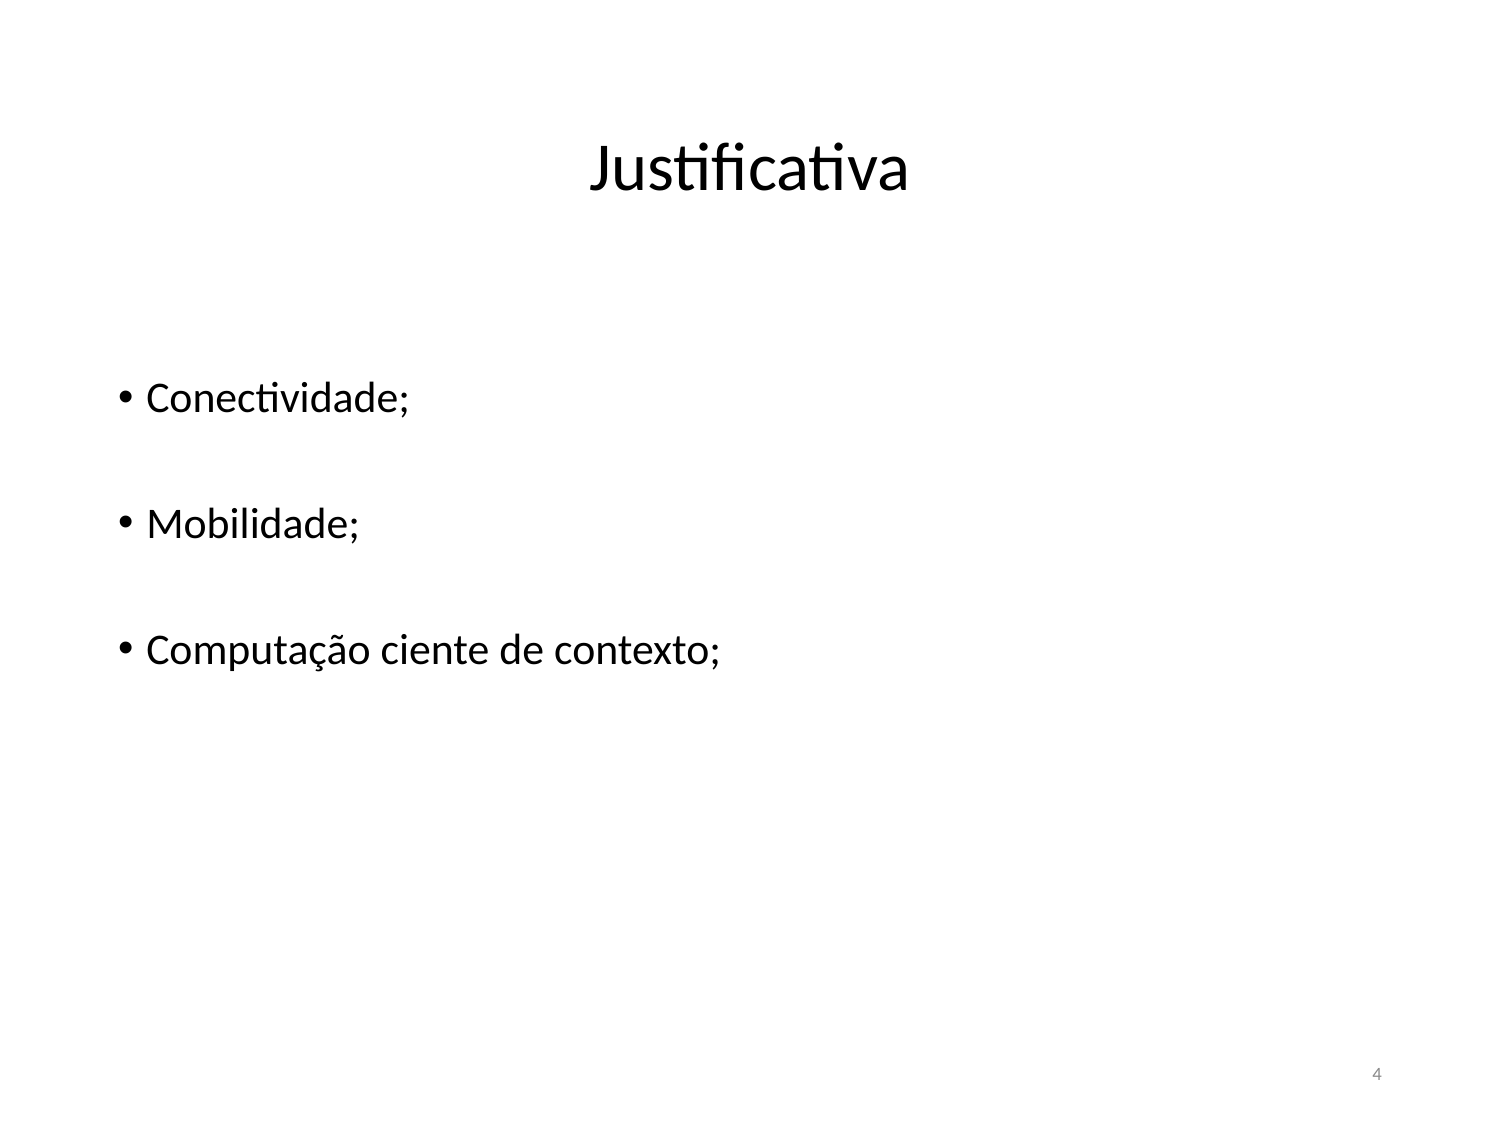

# Justificativa

Conectividade;

Mobilidade;

Computação ciente de contexto;

4